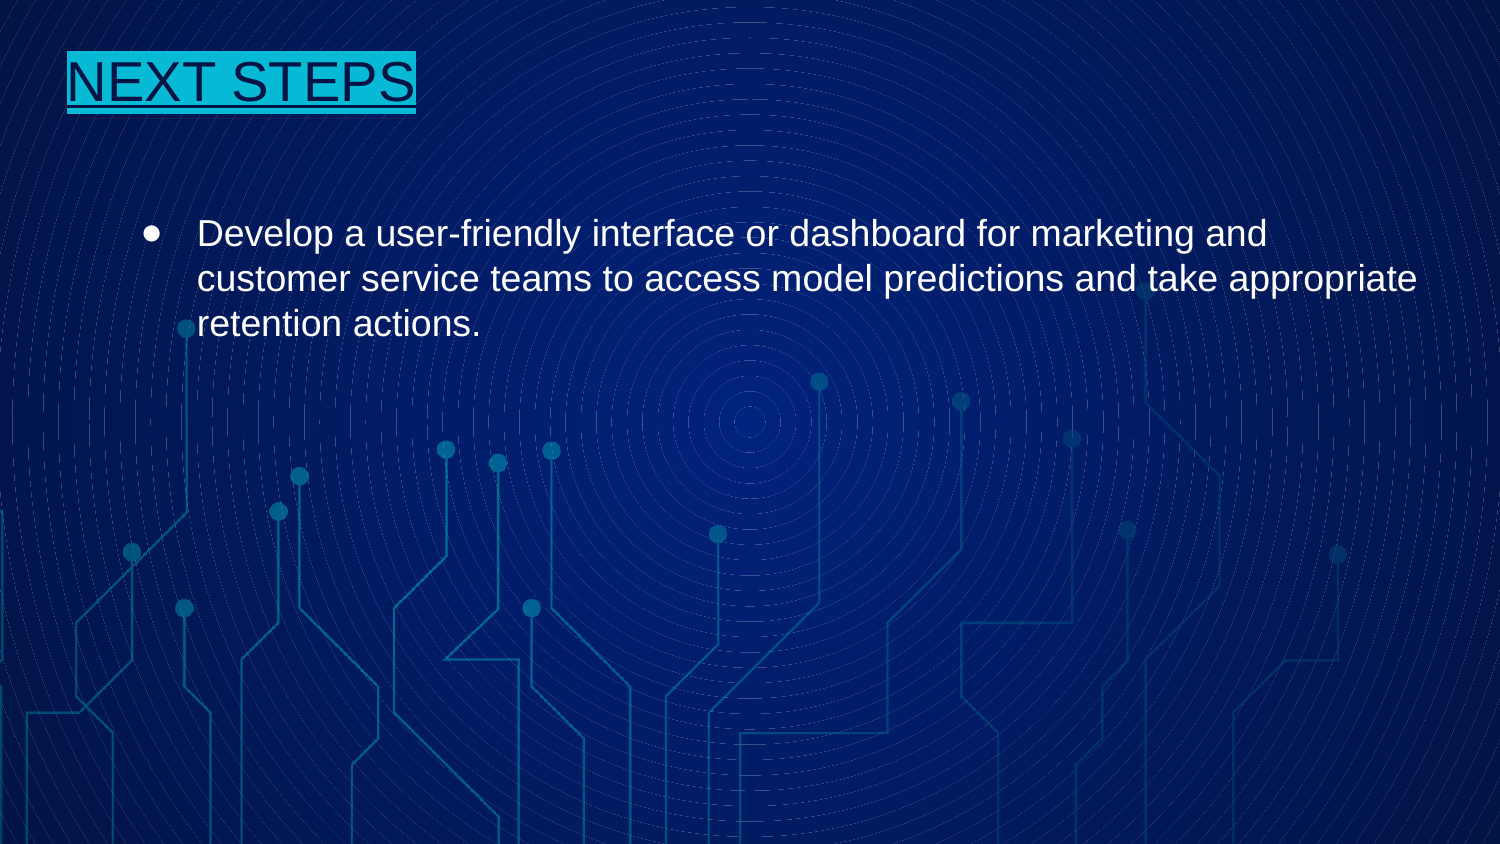

# NEXT STEPS
Develop a user-friendly interface or dashboard for marketing and customer service teams to access model predictions and take appropriate retention actions.